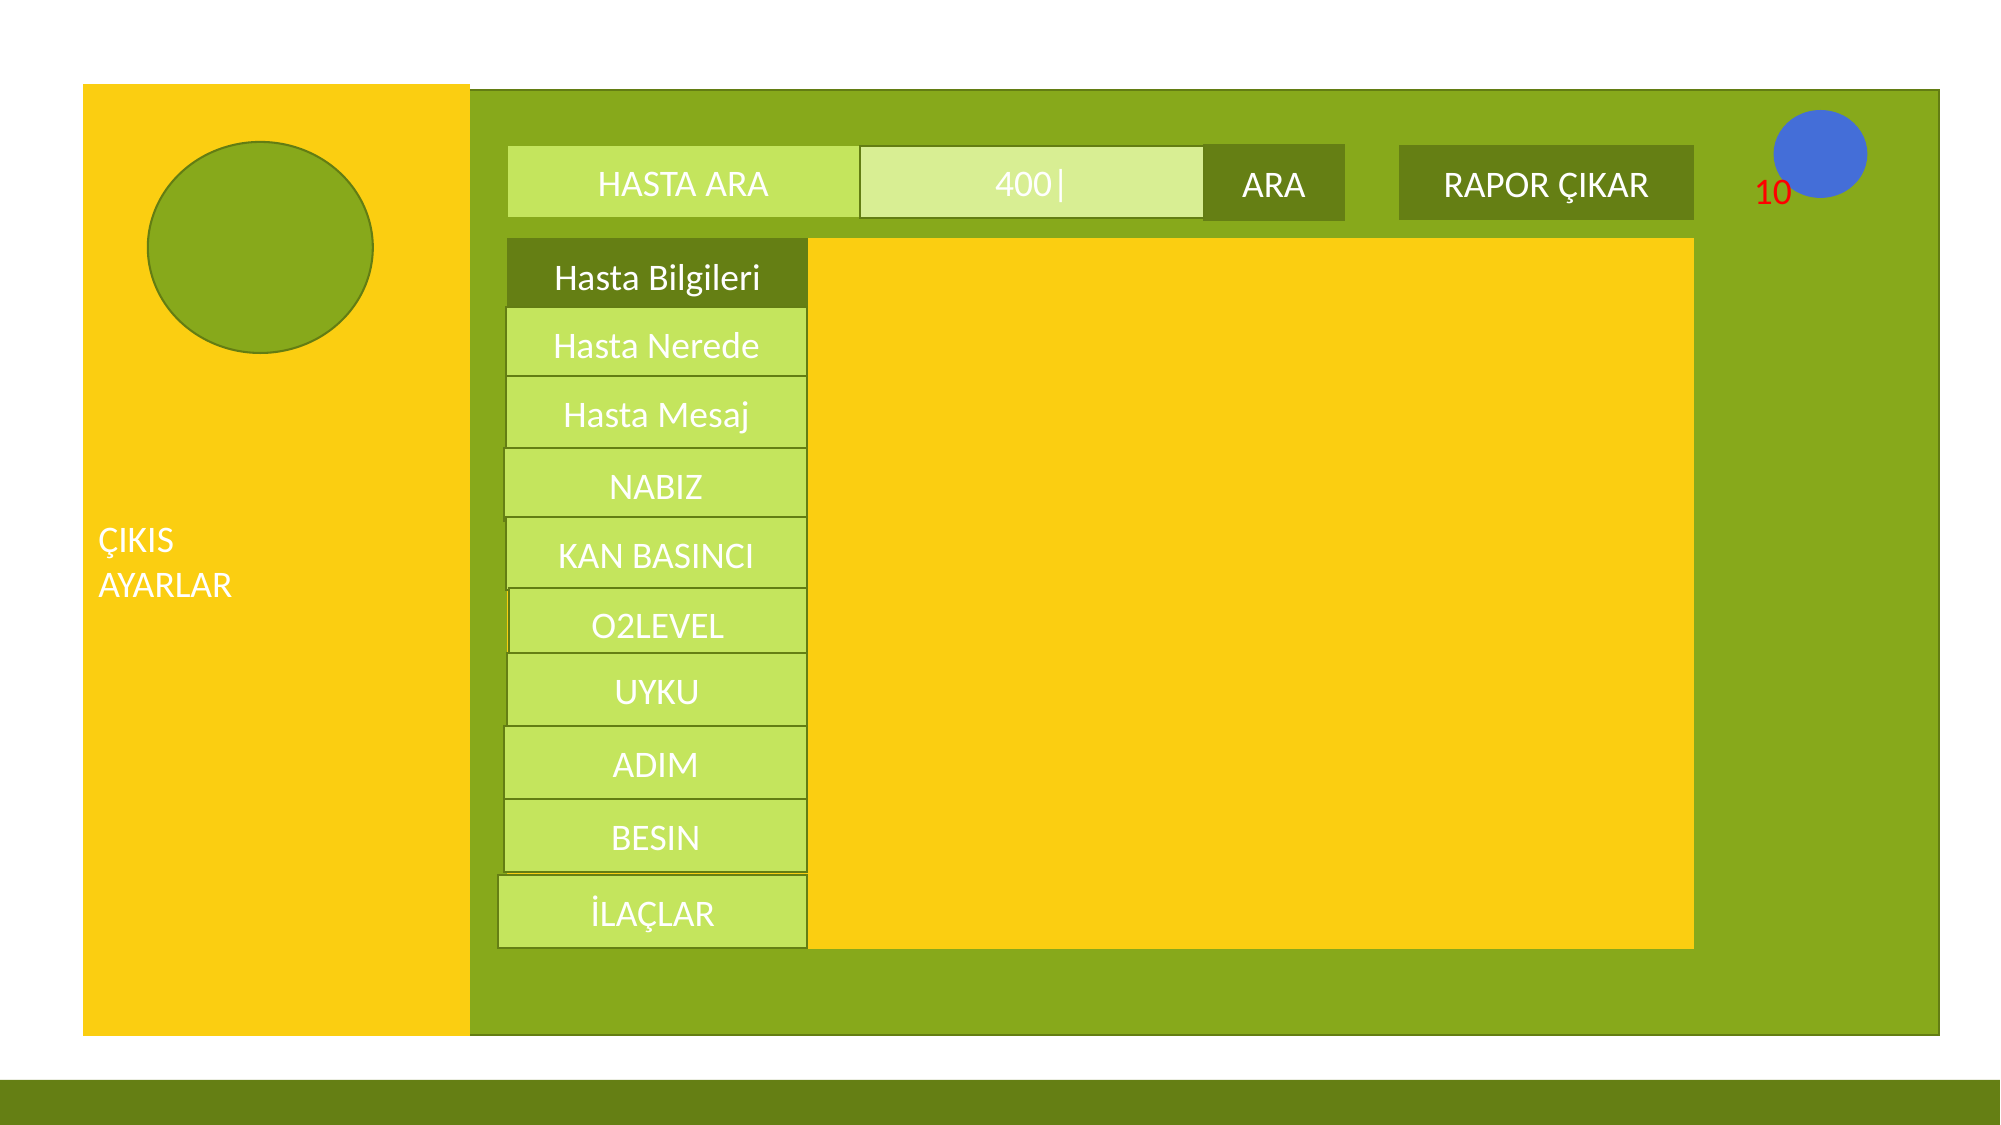

ÇIKIS
AYARLAR

HASTA ARA
ARA
400|
RAPOR ÇIKAR
10

Hasta Bilgileri
Hasta Nerede
Hasta Mesaj
NABIZ
KAN BASINCI
O2LEVEL
UYKU
ADIM
BESIN
İLAÇLAR